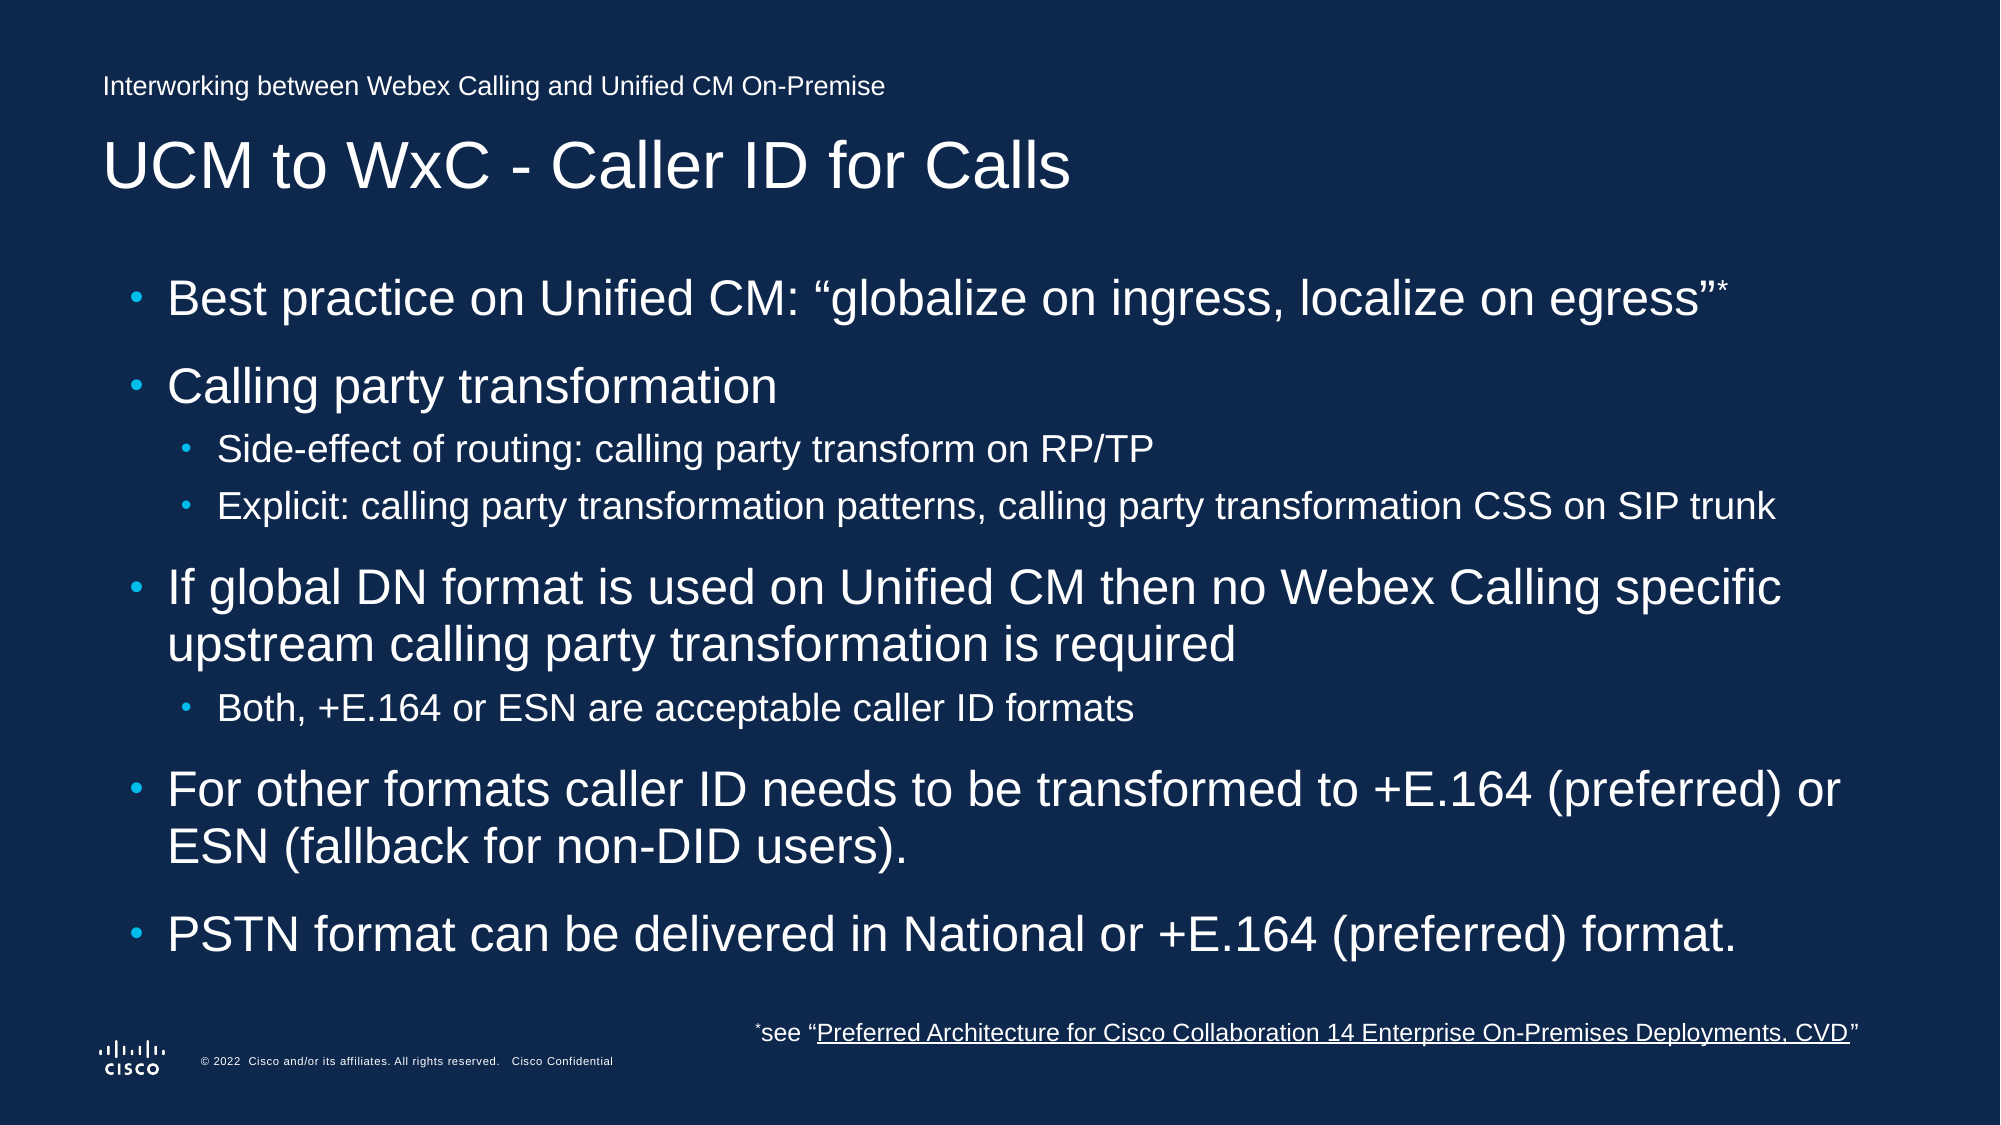

Interworking between Webex Calling and Unified CM On-Premise
UCM to WxC - Caller ID for Calls
Best practice on Unified CM: “globalize on ingress, localize on egress”*
Calling party transformation
Side-effect of routing: calling party transform on RP/TP
Explicit: calling party transformation patterns, calling party transformation CSS on SIP trunk
If global DN format is used on Unified CM then no Webex Calling specific upstream calling party transformation is required
Both, +E.164 or ESN are acceptable caller ID formats
For other formats caller ID needs to be transformed to +E.164 (preferred) or ESN (fallback for non-DID users).
PSTN format can be delivered in National or +E.164 (preferred) format.

*see “Preferred Architecture for Cisco Collaboration 14 Enterprise On-Premises Deployments, CVD”